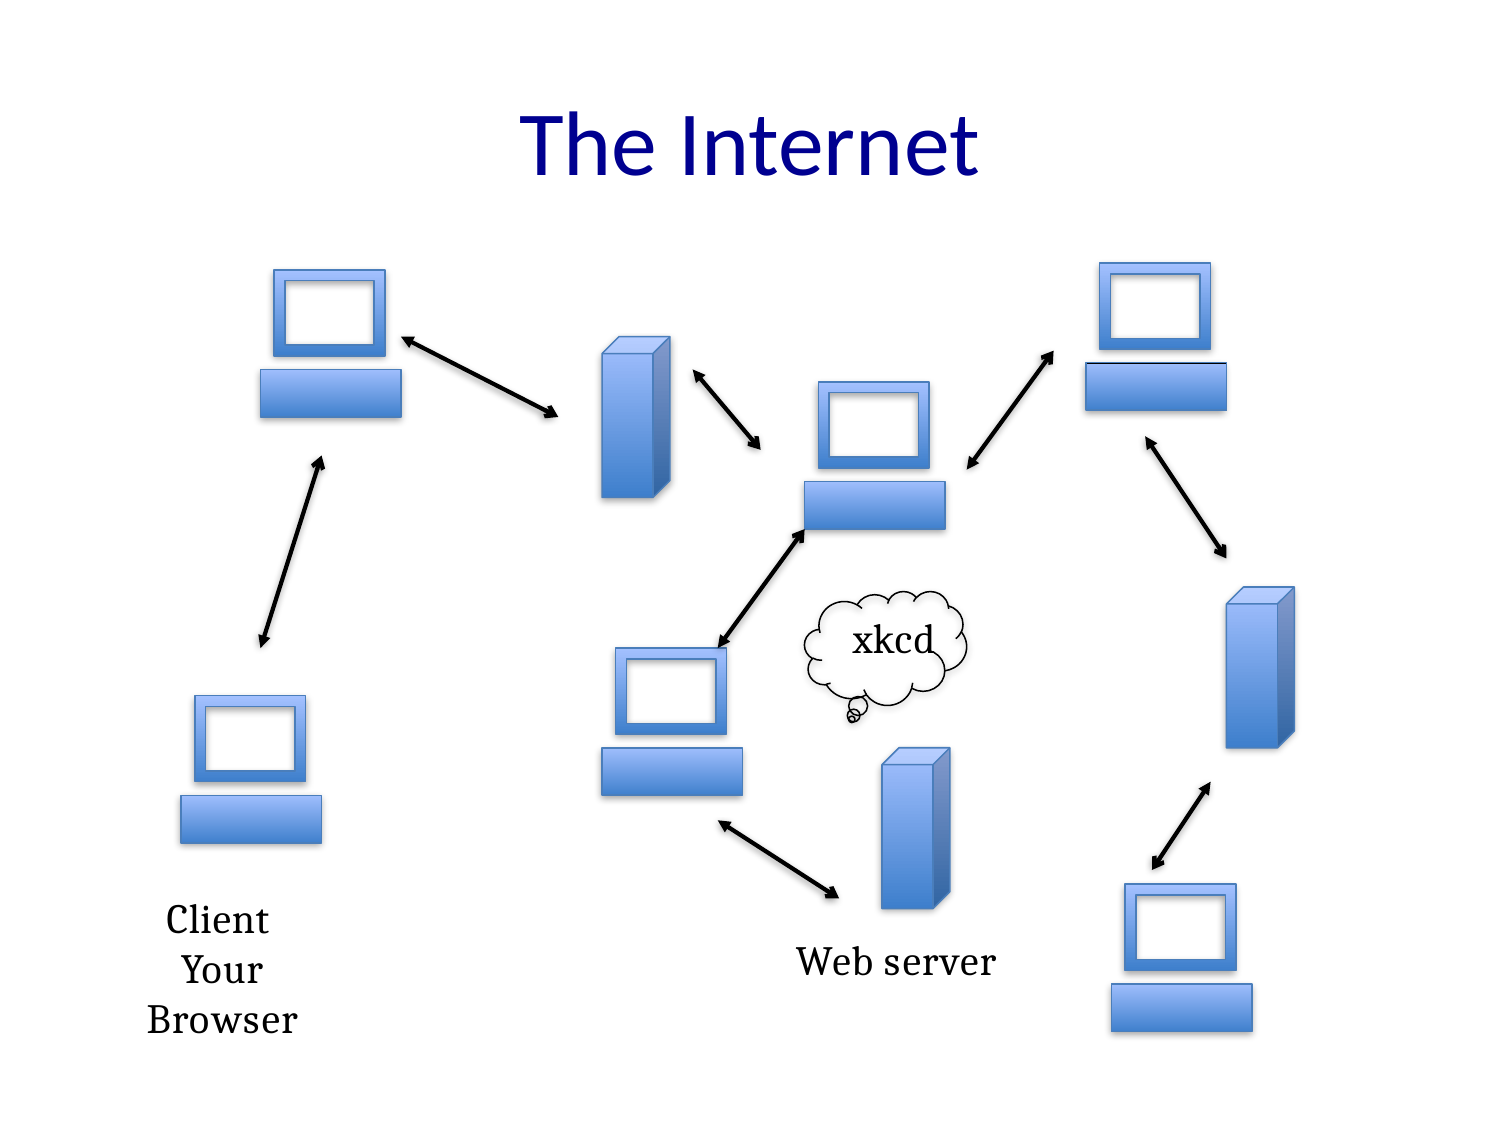

# The Internet

xkcd

Client
Your Browser
Web server